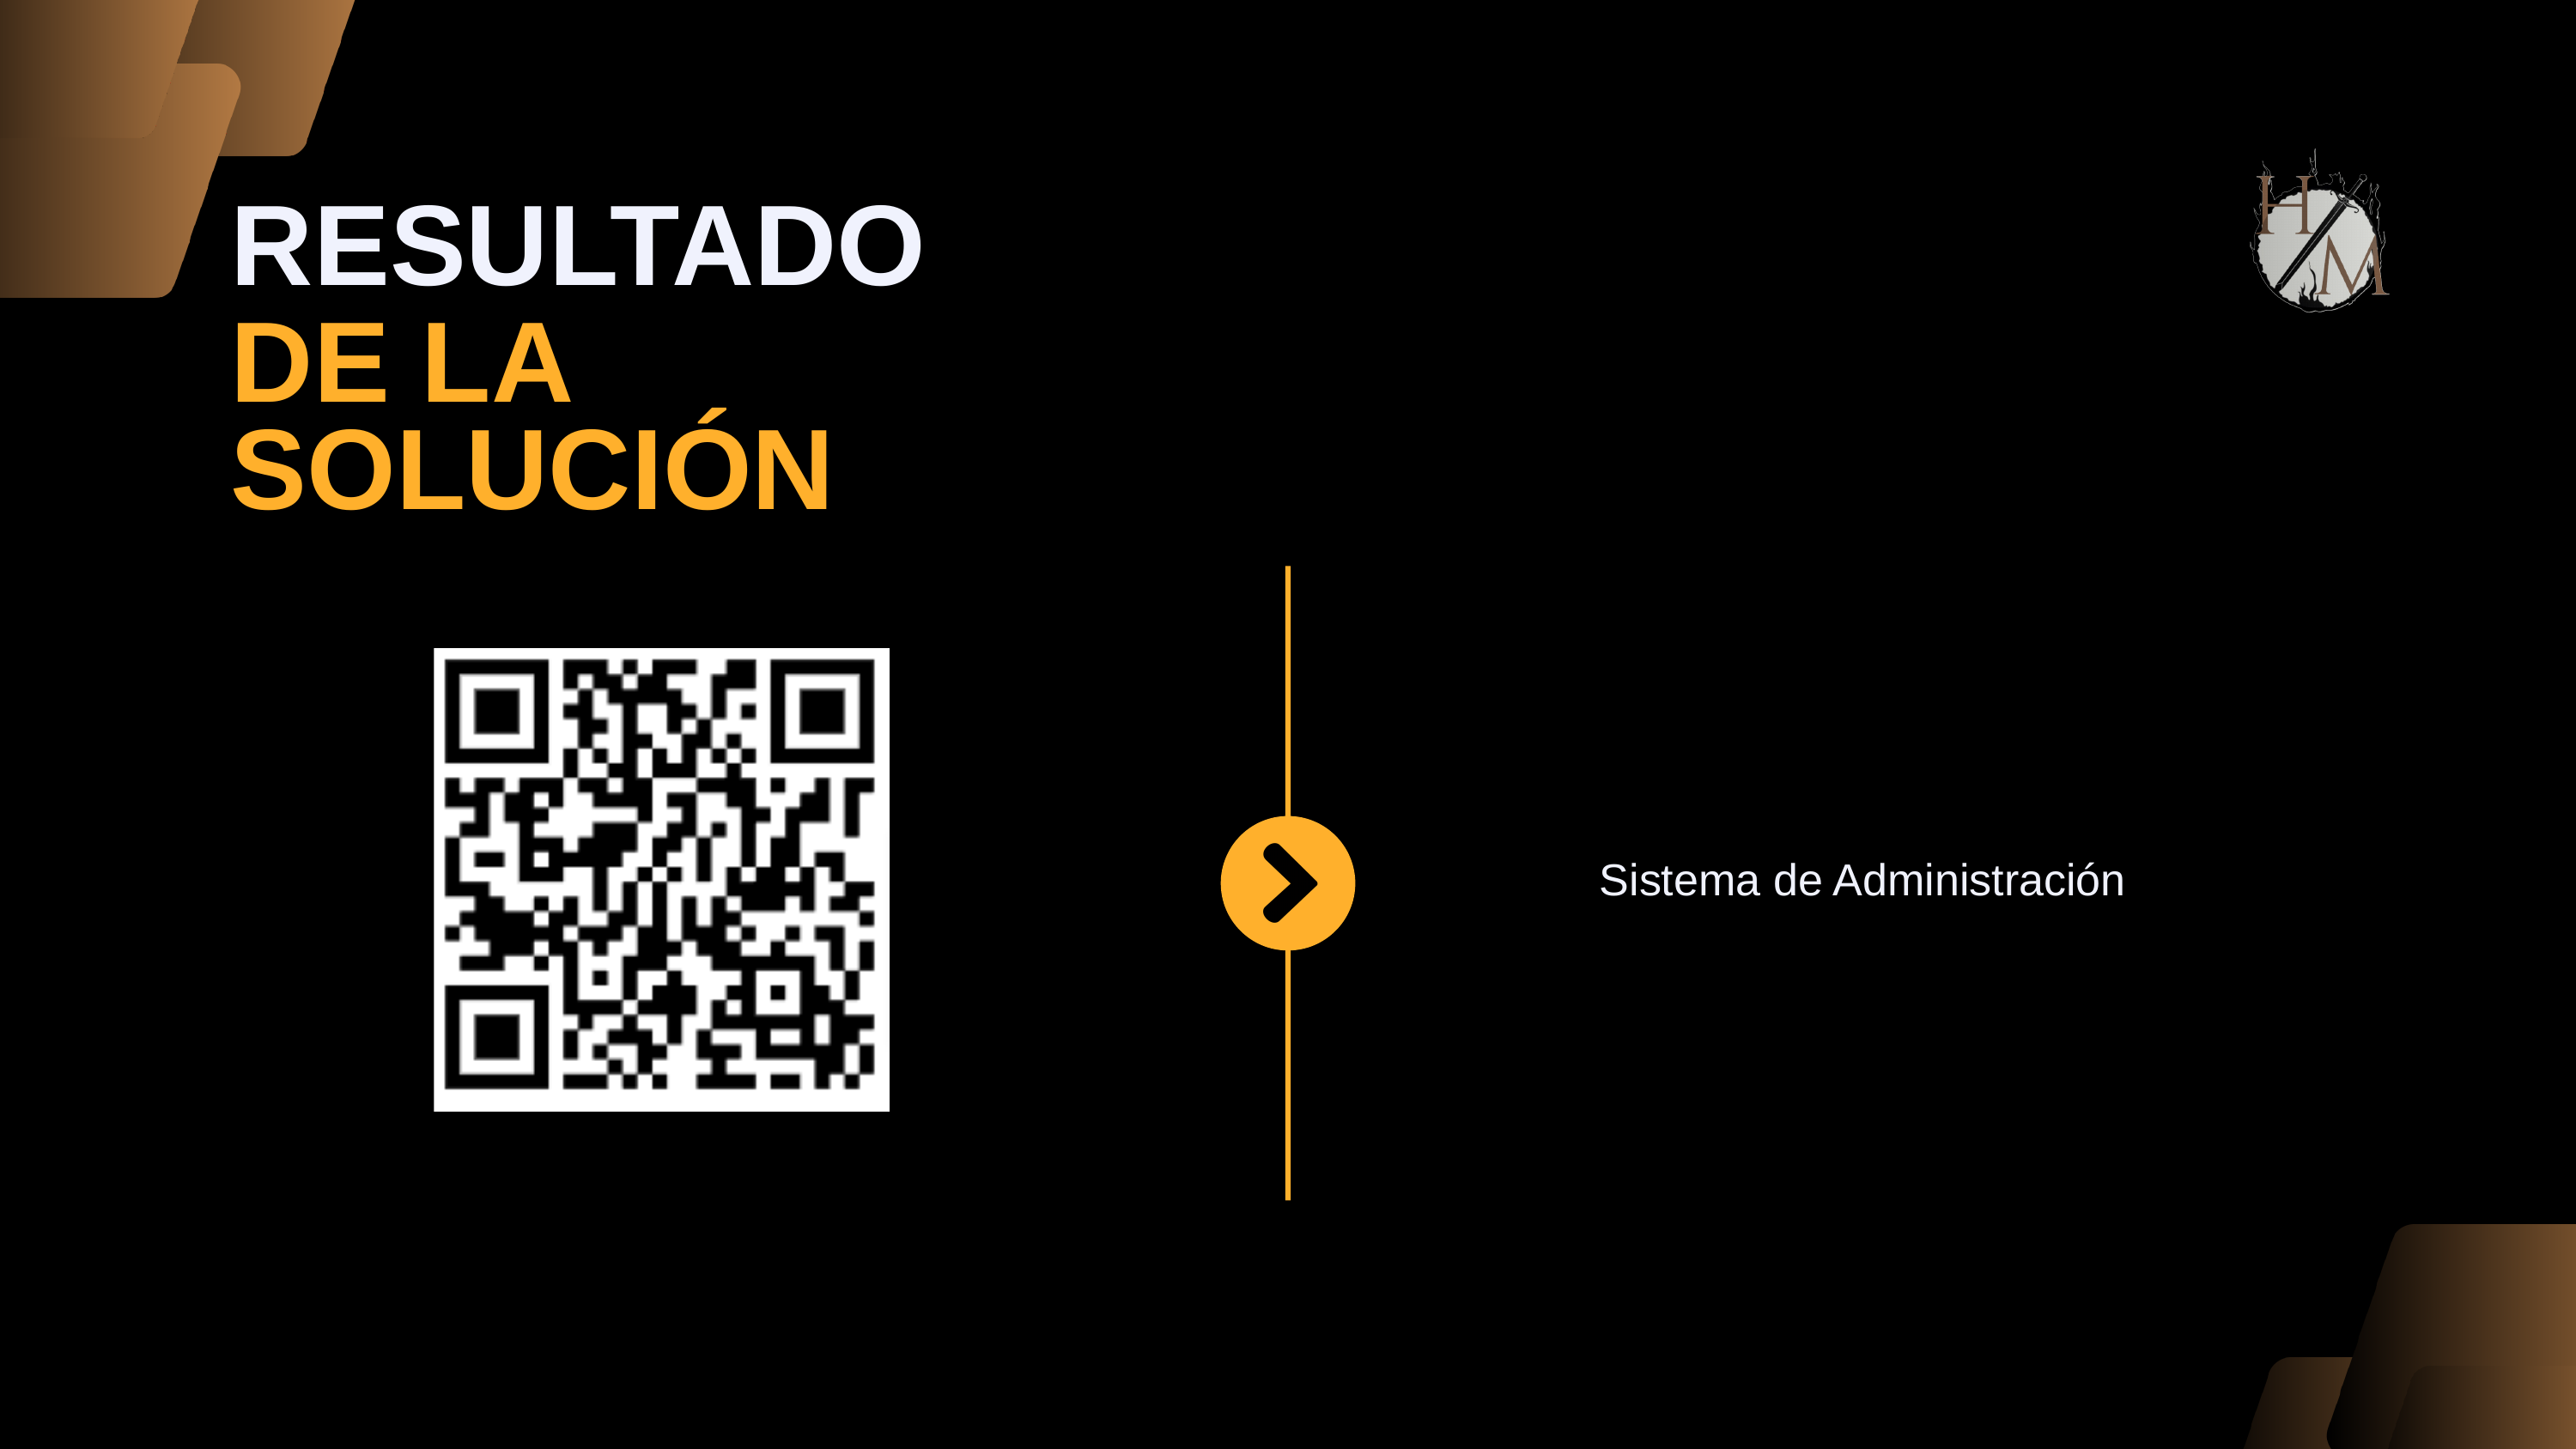

RESULTADO
DE LA SOLUCIÓN

Sistema de Administración